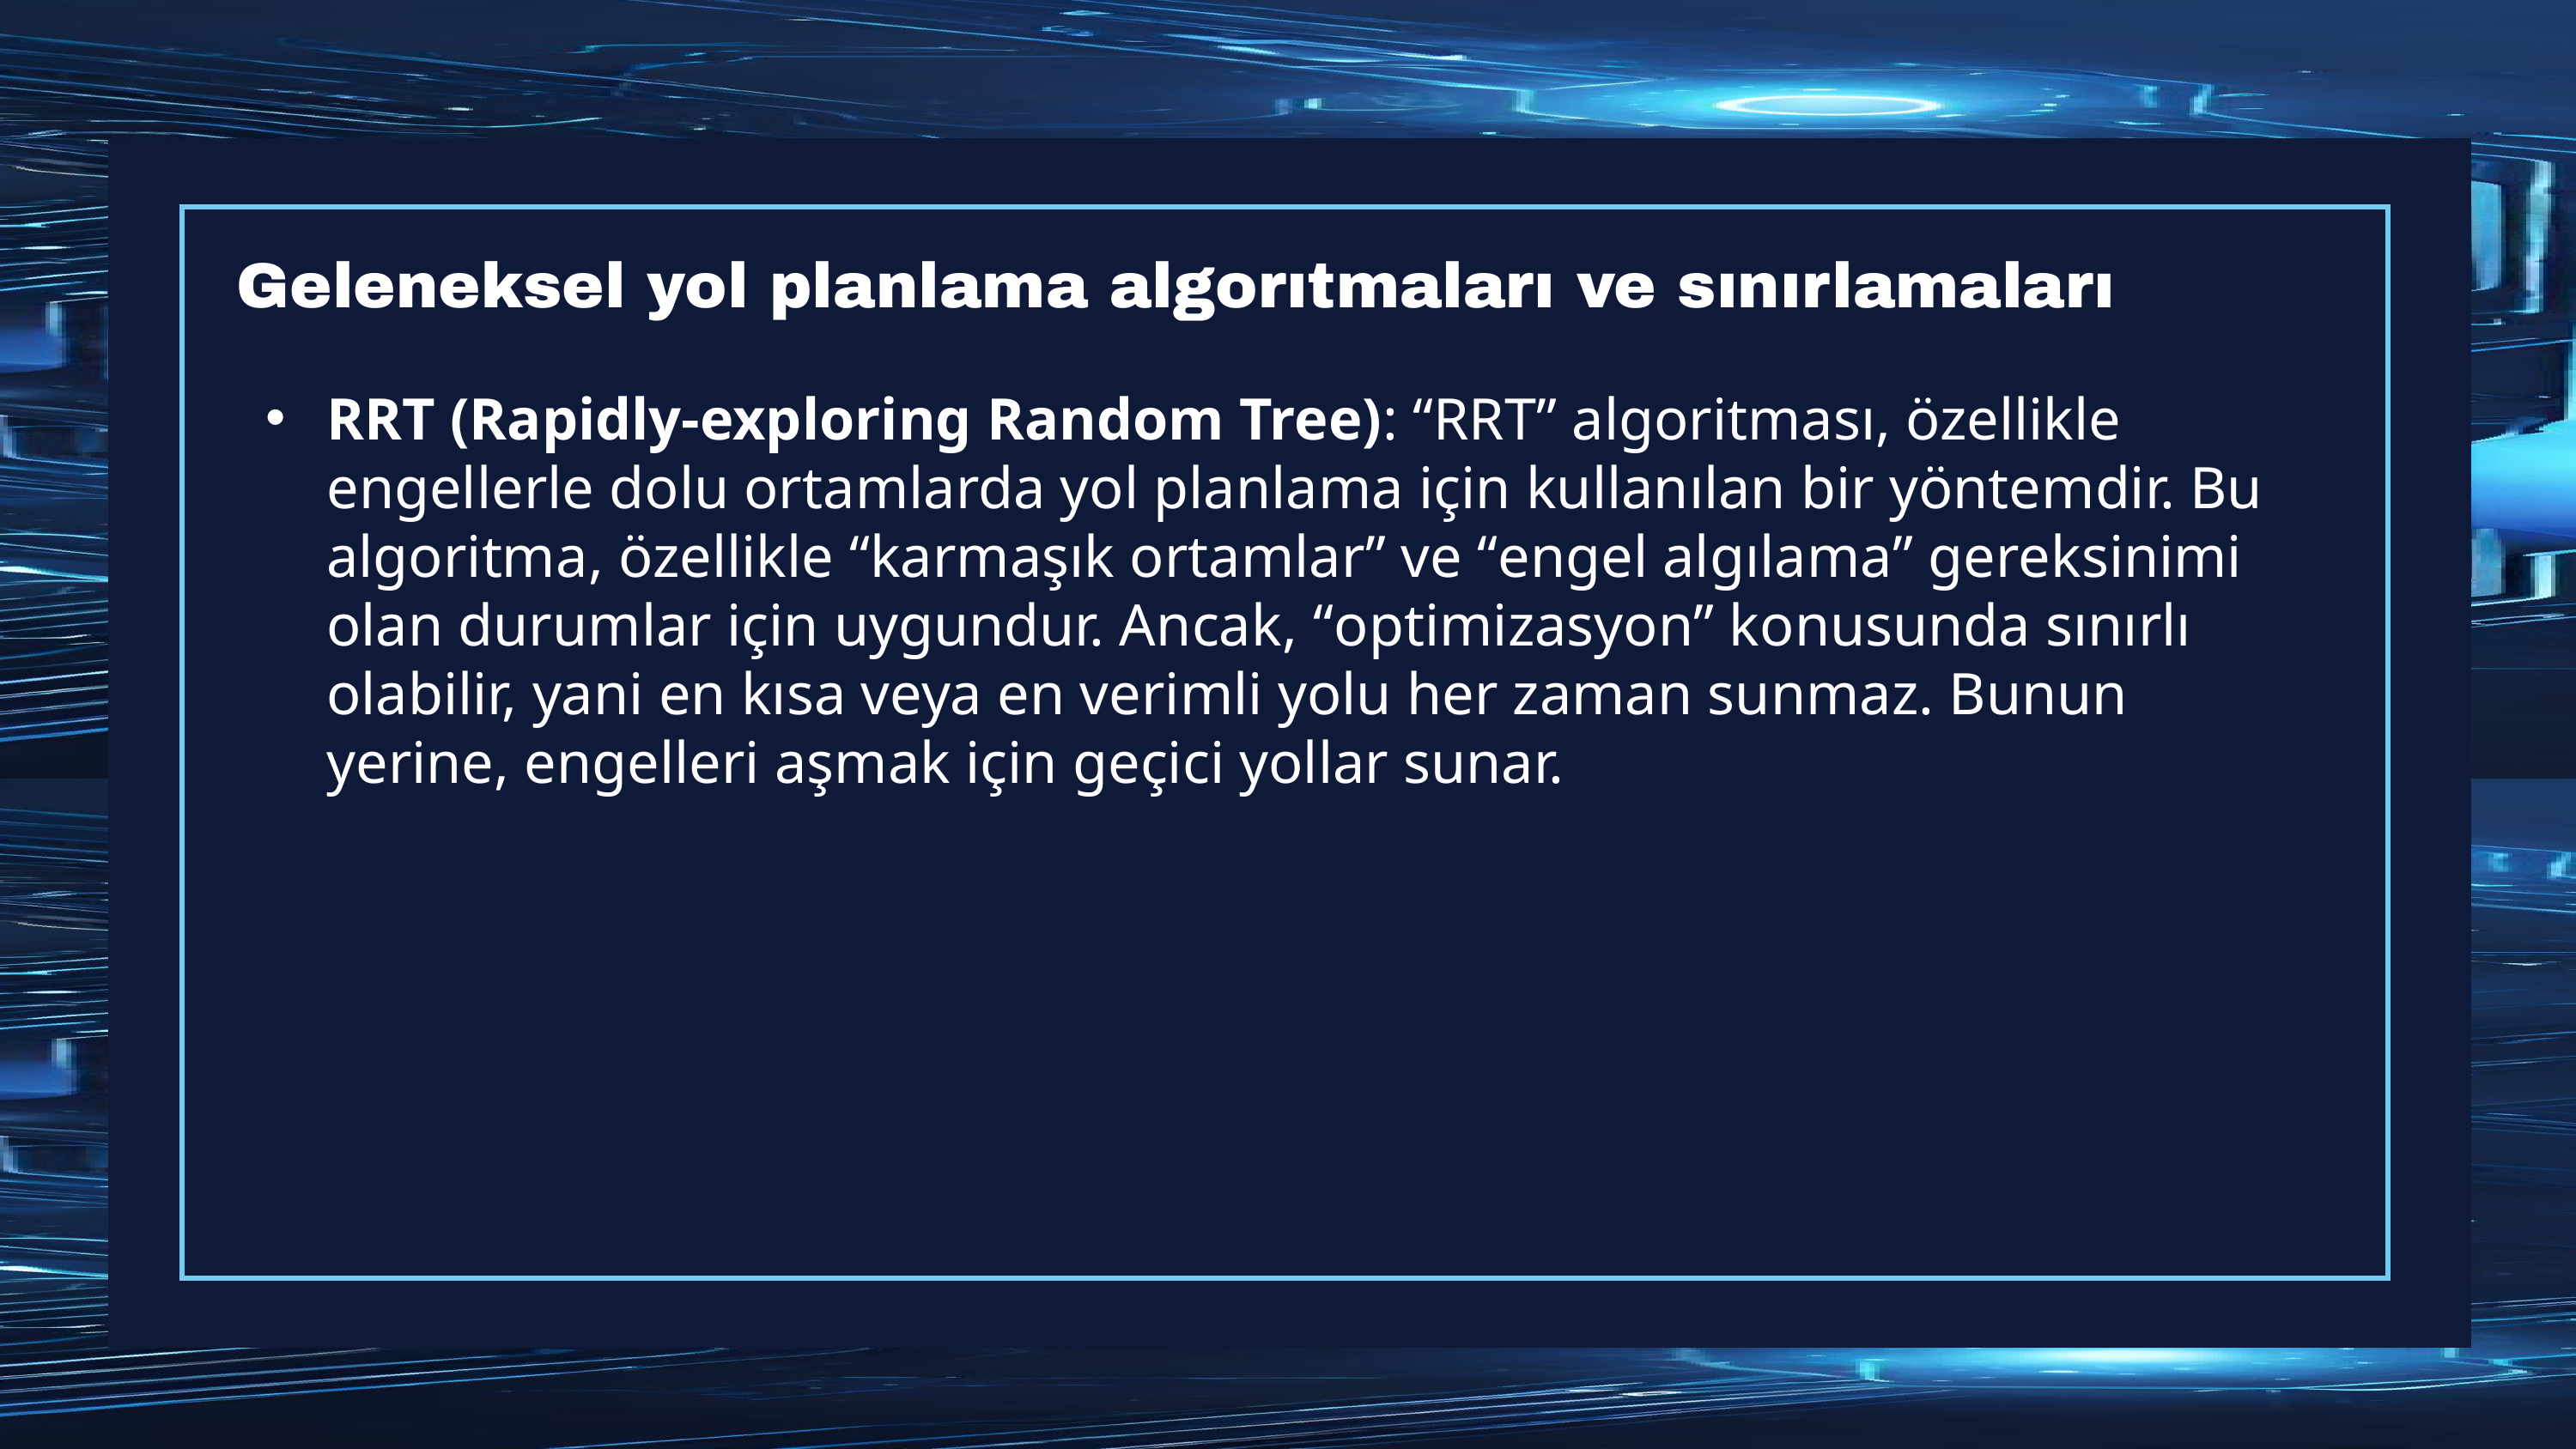

# Geleneksel yol planlama algorıtmaları ve sınırlamaları
RRT (Rapidly-exploring Random Tree): “RRT” algoritması, özellikle engellerle dolu ortamlarda yol planlama için kullanılan bir yöntemdir. Bu algoritma, özellikle “karmaşık ortamlar” ve “engel algılama” gereksinimi olan durumlar için uygundur. Ancak, “optimizasyon” konusunda sınırlı olabilir, yani en kısa veya en verimli yolu her zaman sunmaz. Bunun yerine, engelleri aşmak için geçici yollar sunar.